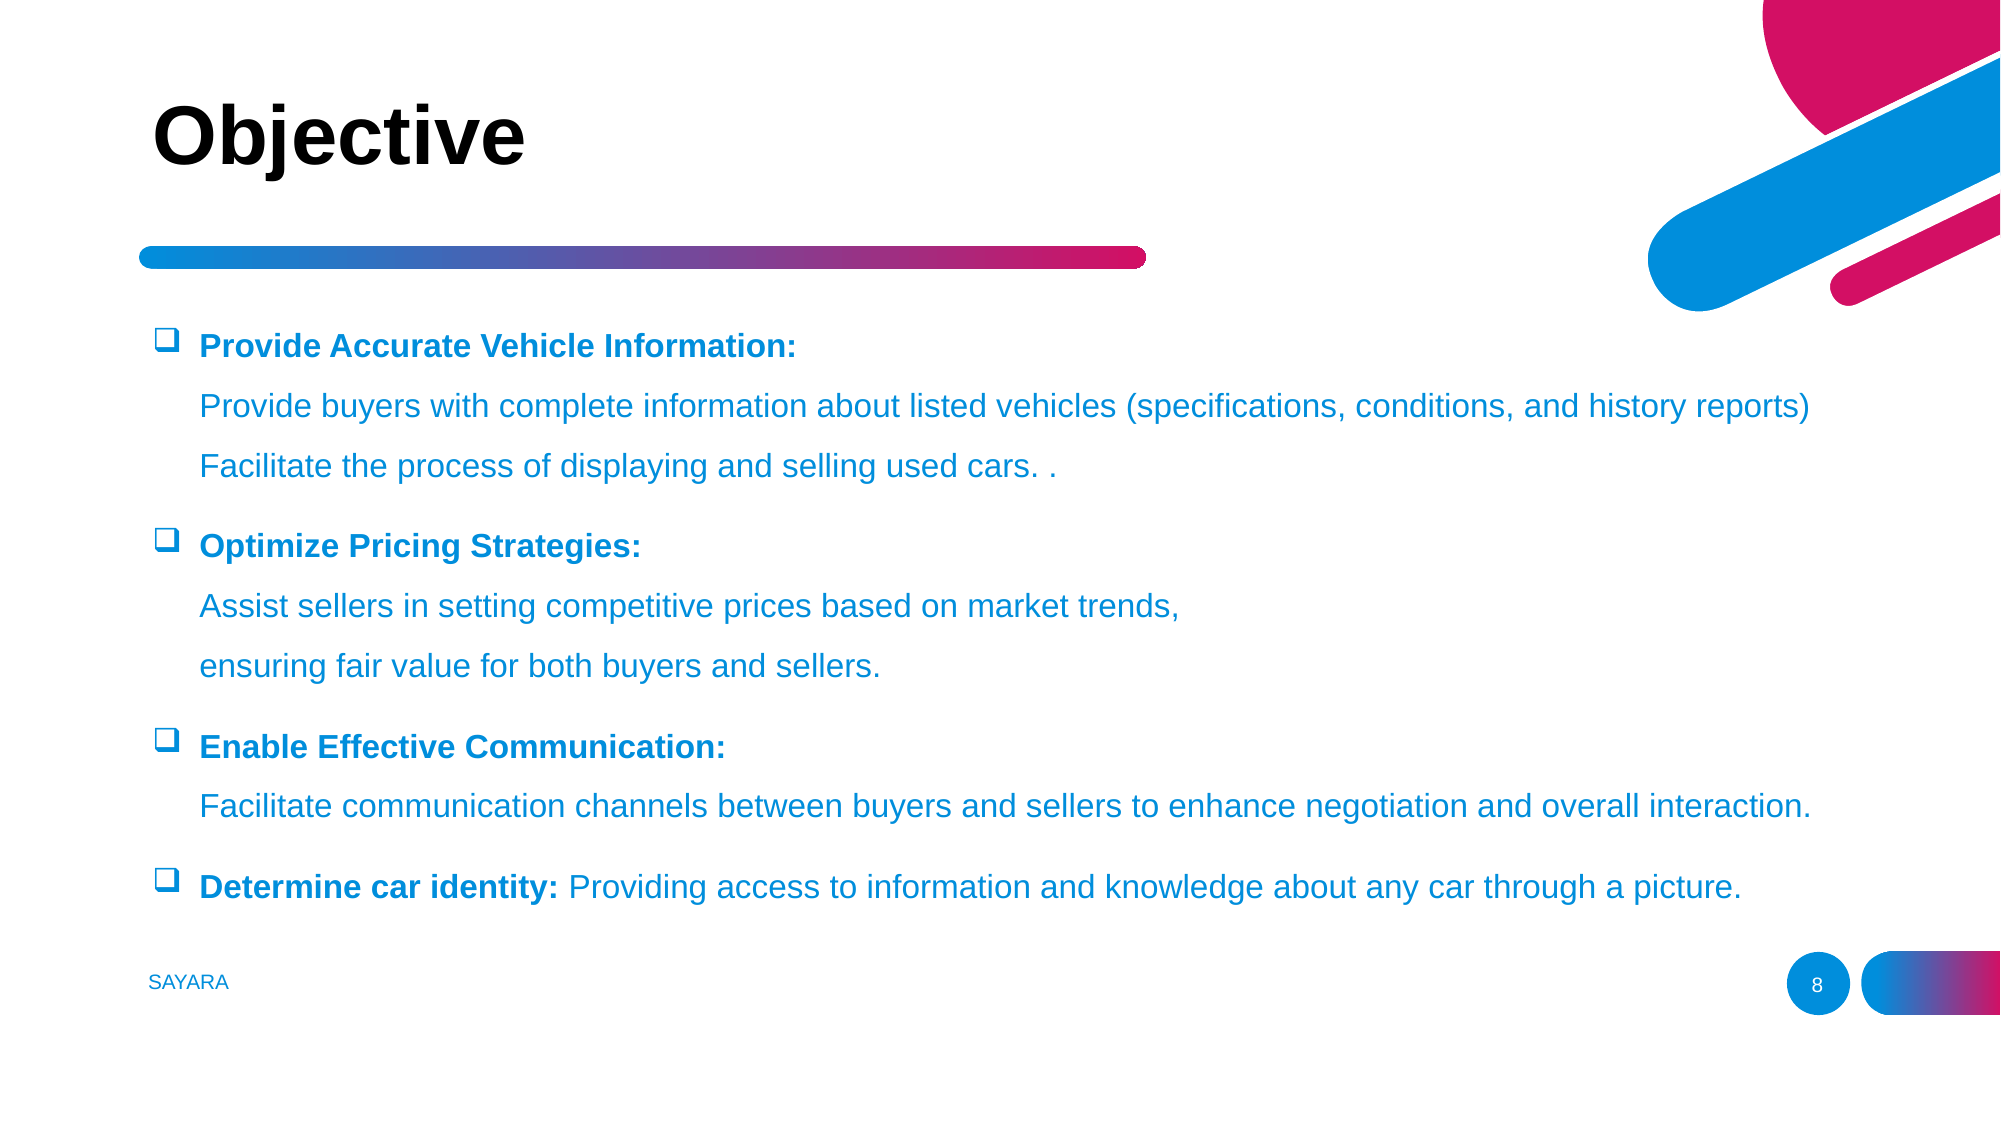

# Objective
Provide Accurate Vehicle Information:
Provide buyers with complete information about listed vehicles (specifications, conditions, and history reports)
Facilitate the process of displaying and selling used cars. .
Optimize Pricing Strategies:
Assist sellers in setting competitive prices based on market trends,
ensuring fair value for both buyers and sellers.
Enable Effective Communication:
Facilitate communication channels between buyers and sellers to enhance negotiation and overall interaction.
Determine car identity: Providing access to information and knowledge about any car through a picture.

SAYARA
8